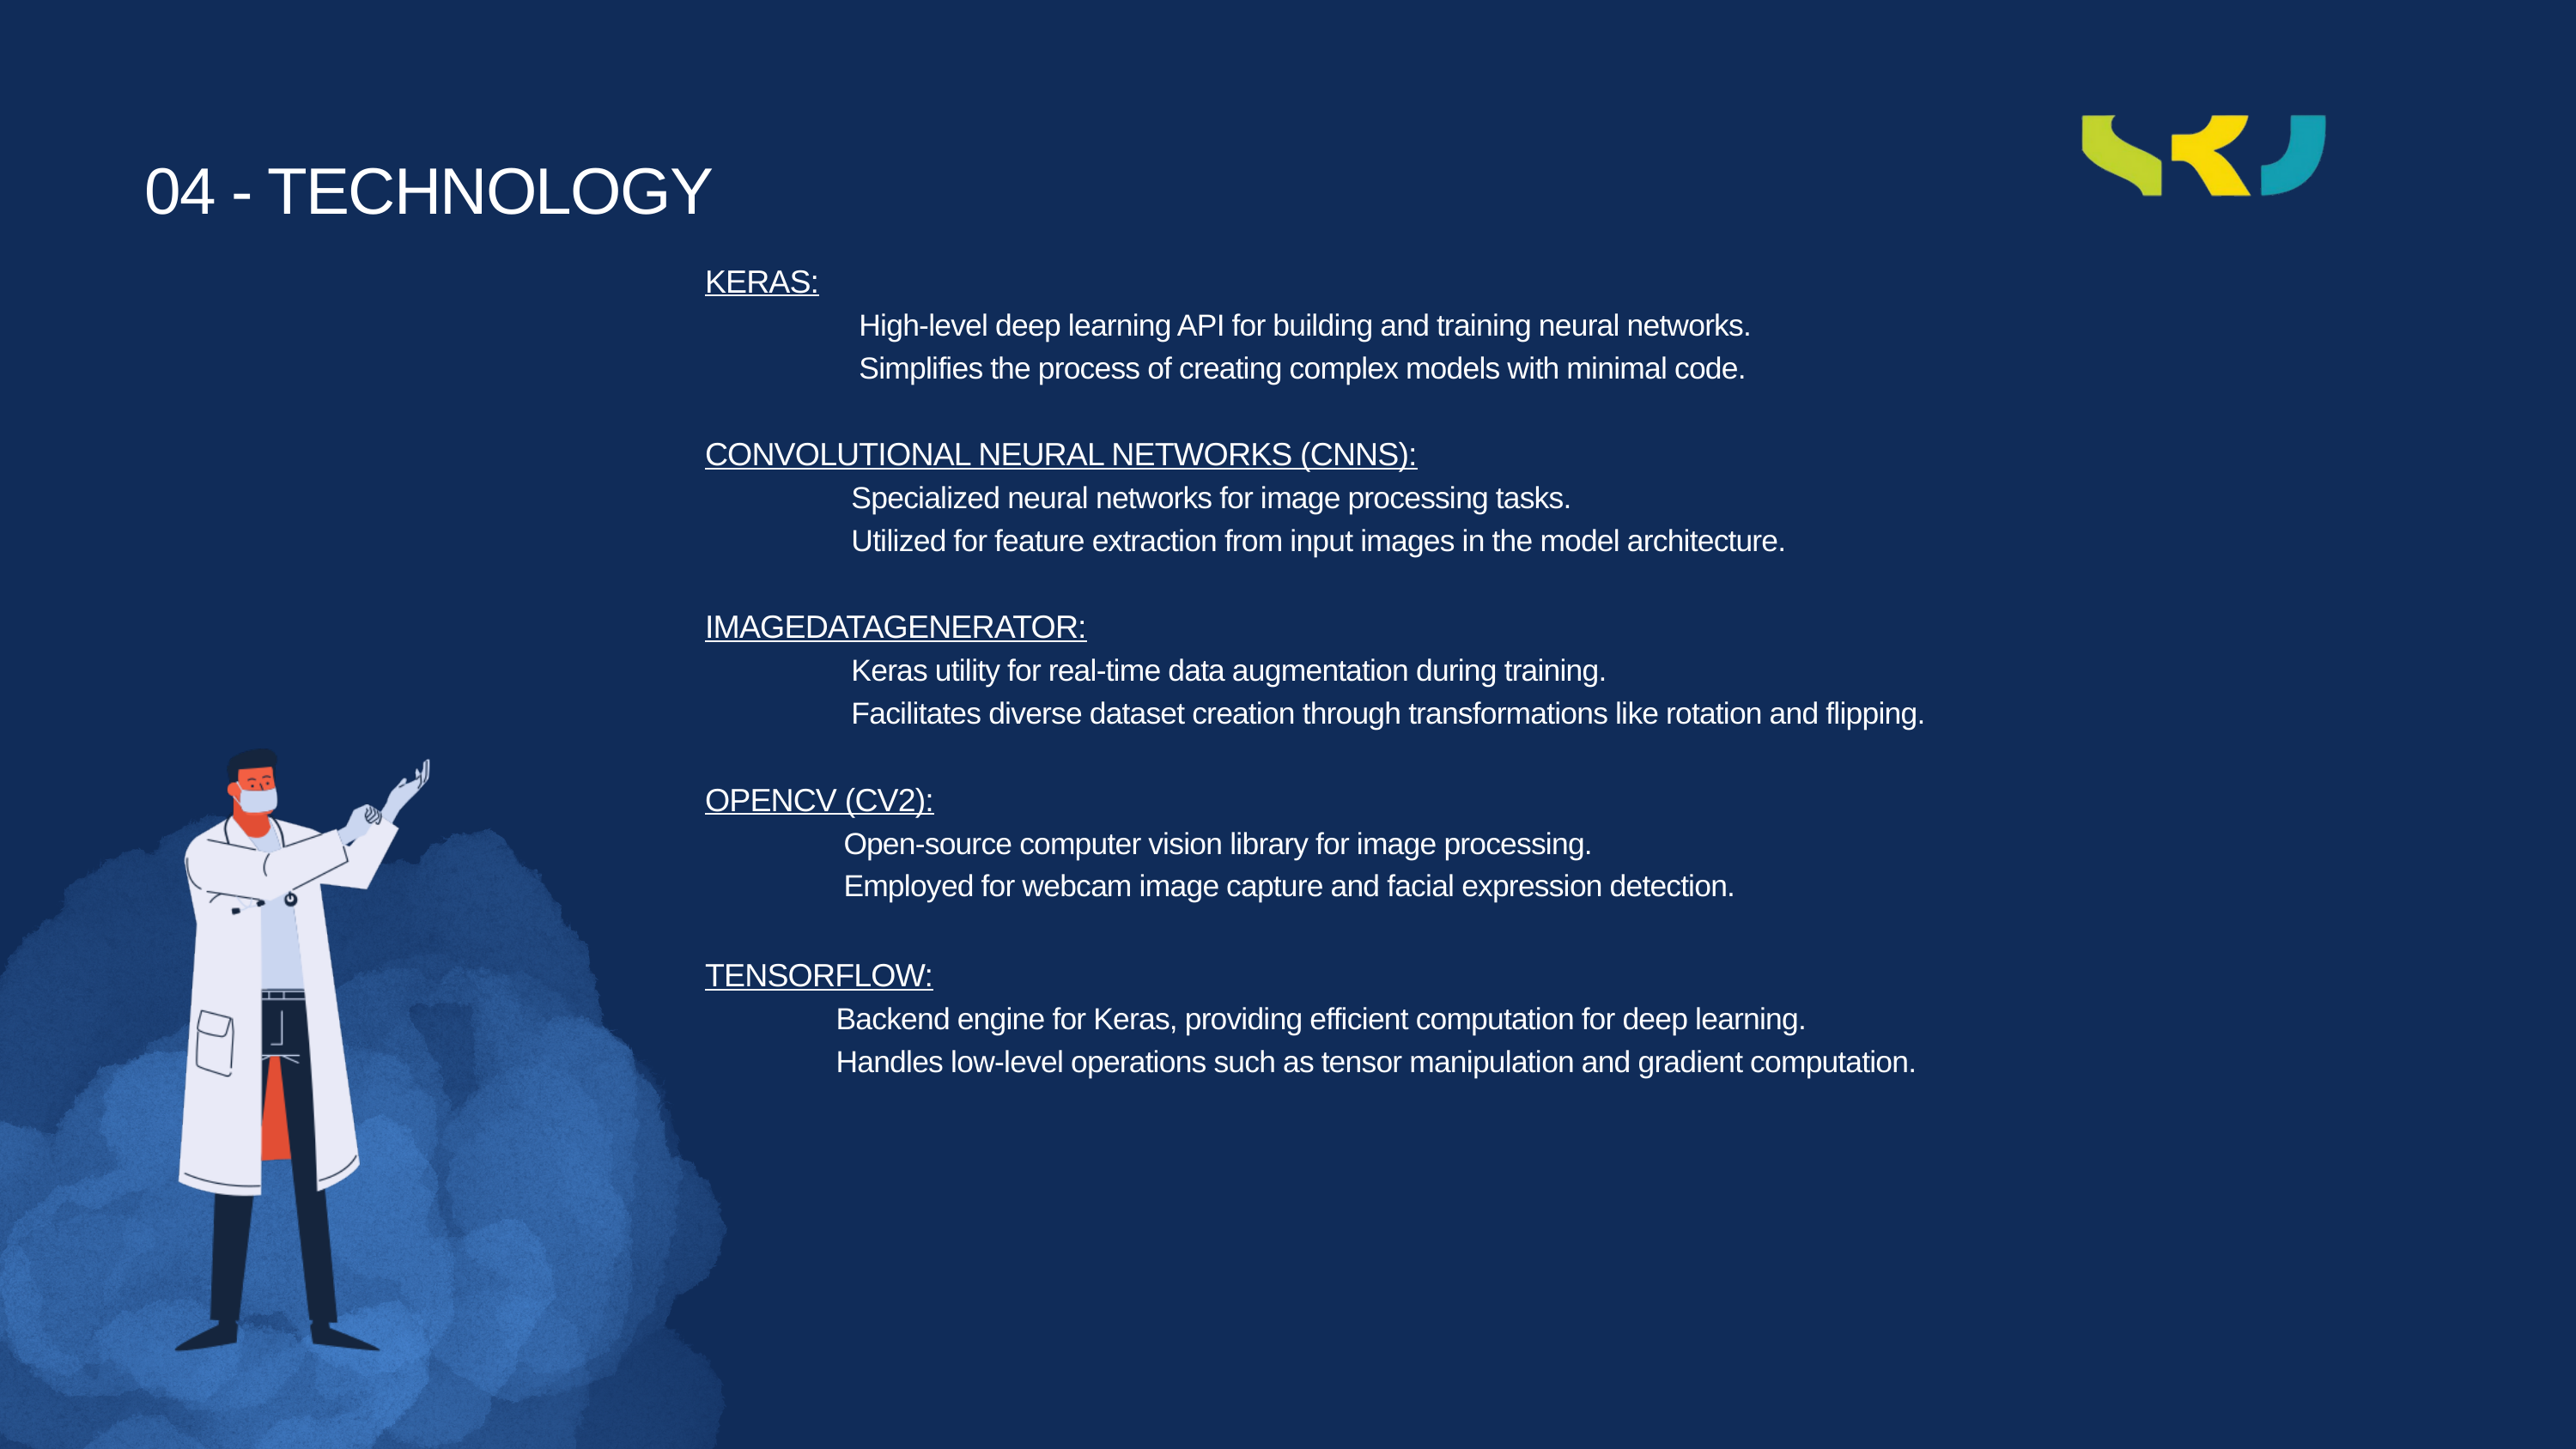

04 - TECHNOLOGY

KERAS:
                    High-level deep learning API for building and training neural networks.
                    Simplifies the process of creating complex models with minimal code.

CONVOLUTIONAL NEURAL NETWORKS (CNNS):
                   Specialized neural networks for image processing tasks.
                   Utilized for feature extraction from input images in the model architecture.

IMAGEDATAGENERATOR:
                   Keras utility for real-time data augmentation during training.
                   Facilitates diverse dataset creation through transformations like rotation and flipping.

OPENCV (CV2):
                  Open-source computer vision library for image processing.
                  Employed for webcam image capture and facial expression detection.

TENSORFLOW:
                 Backend engine for Keras, providing efficient computation for deep learning.
                 Handles low-level operations such as tensor manipulation and gradient computation.